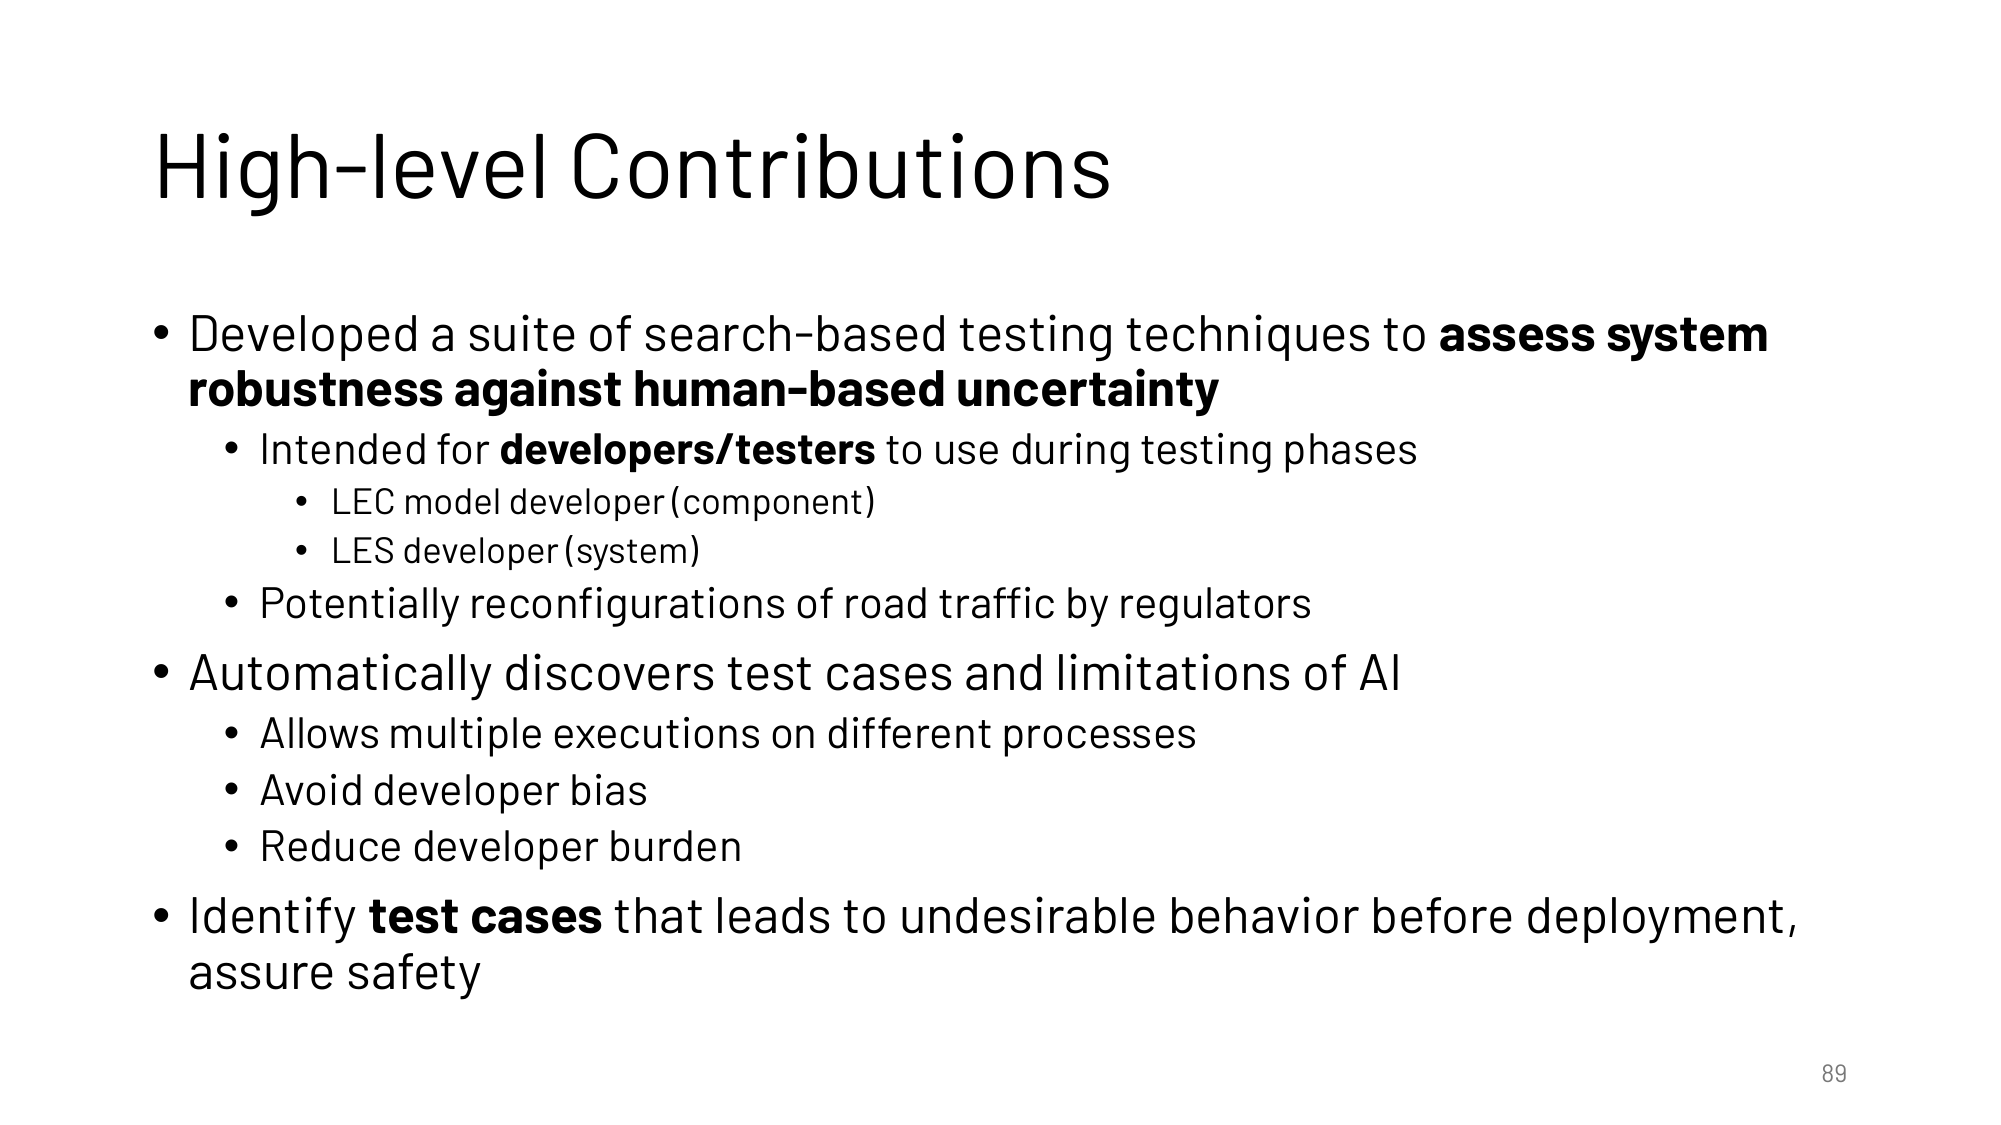

# High-level Contributions
Developed a suite of search-based testing techniques to assess system robustness against human-based uncertainty
Intended for developers/testers to use during testing phases
LEC model developer (component)
LES developer (system)
Potentially reconfigurations of road traffic by regulators
Automatically discovers test cases and limitations of AI
Allows multiple executions on different processes
Avoid developer bias
Reduce developer burden
Identify test cases that leads to undesirable behavior before deployment, assure safety
89